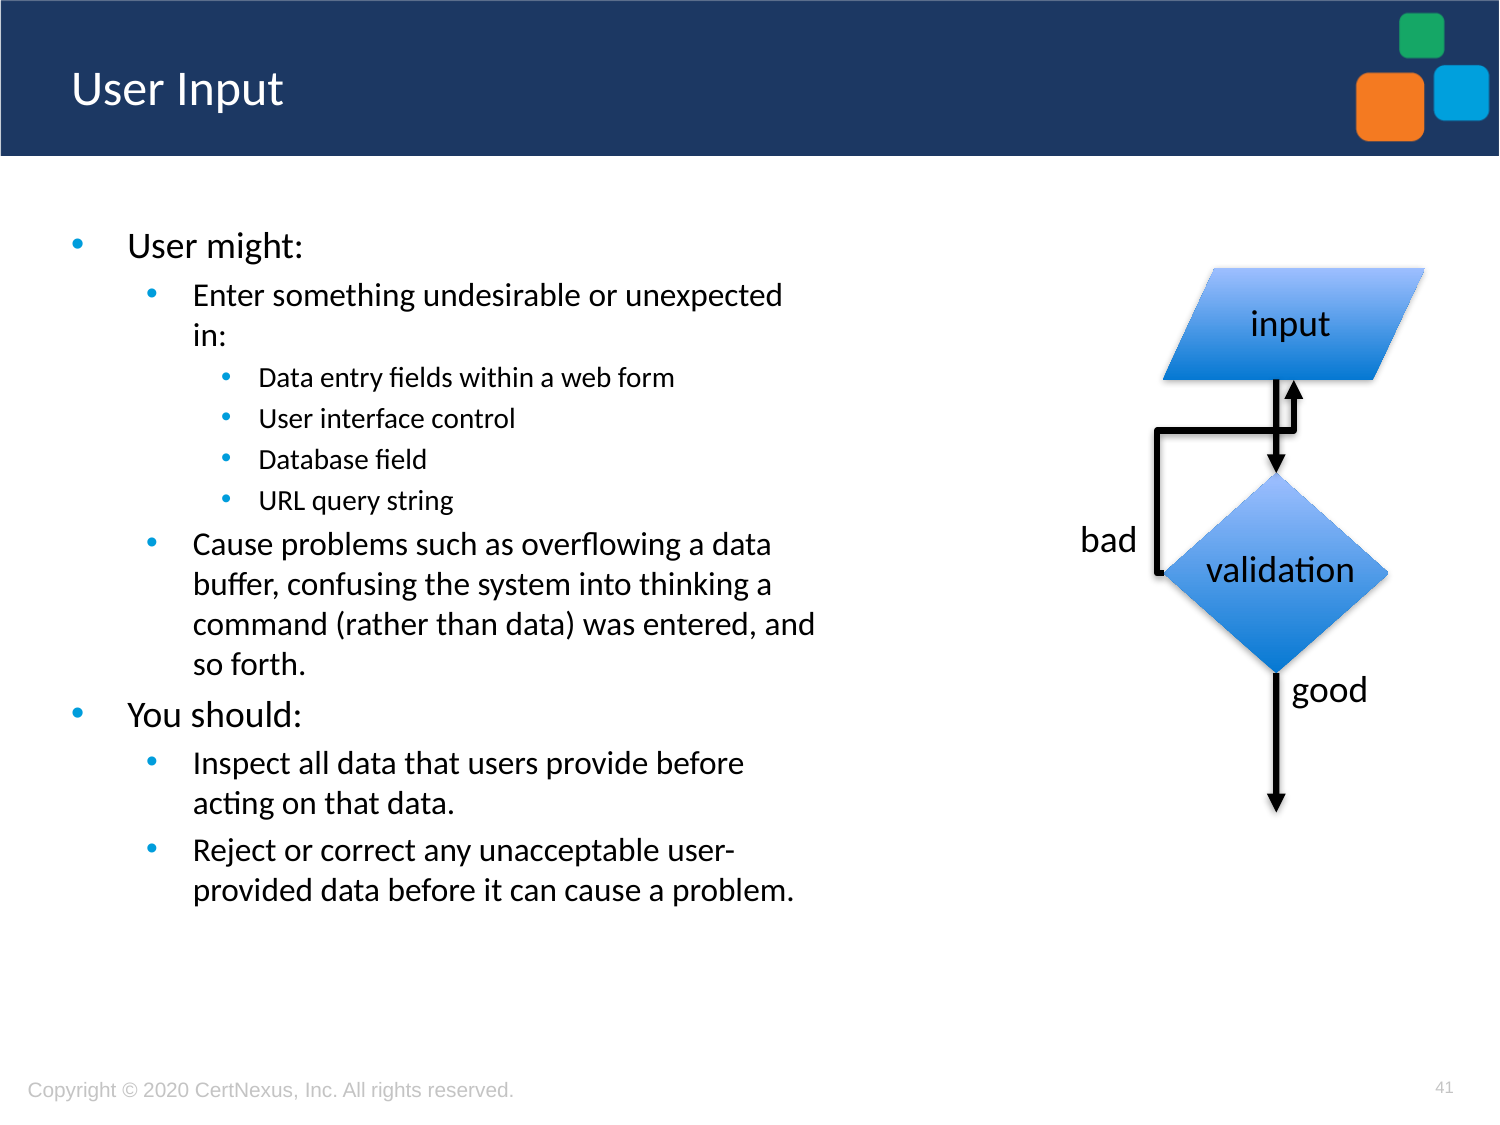

# User Input
User might:
Enter something undesirable or unexpected in:
Data entry fields within a web form
User interface control
Database field
URL query string
Cause problems such as overflowing a data buffer, confusing the system into thinking a command (rather than data) was entered, and so forth.
You should:
Inspect all data that users provide before acting on that data.
Reject or correct any unacceptable user-provided data before it can cause a problem.

input

bad
validation
good
41